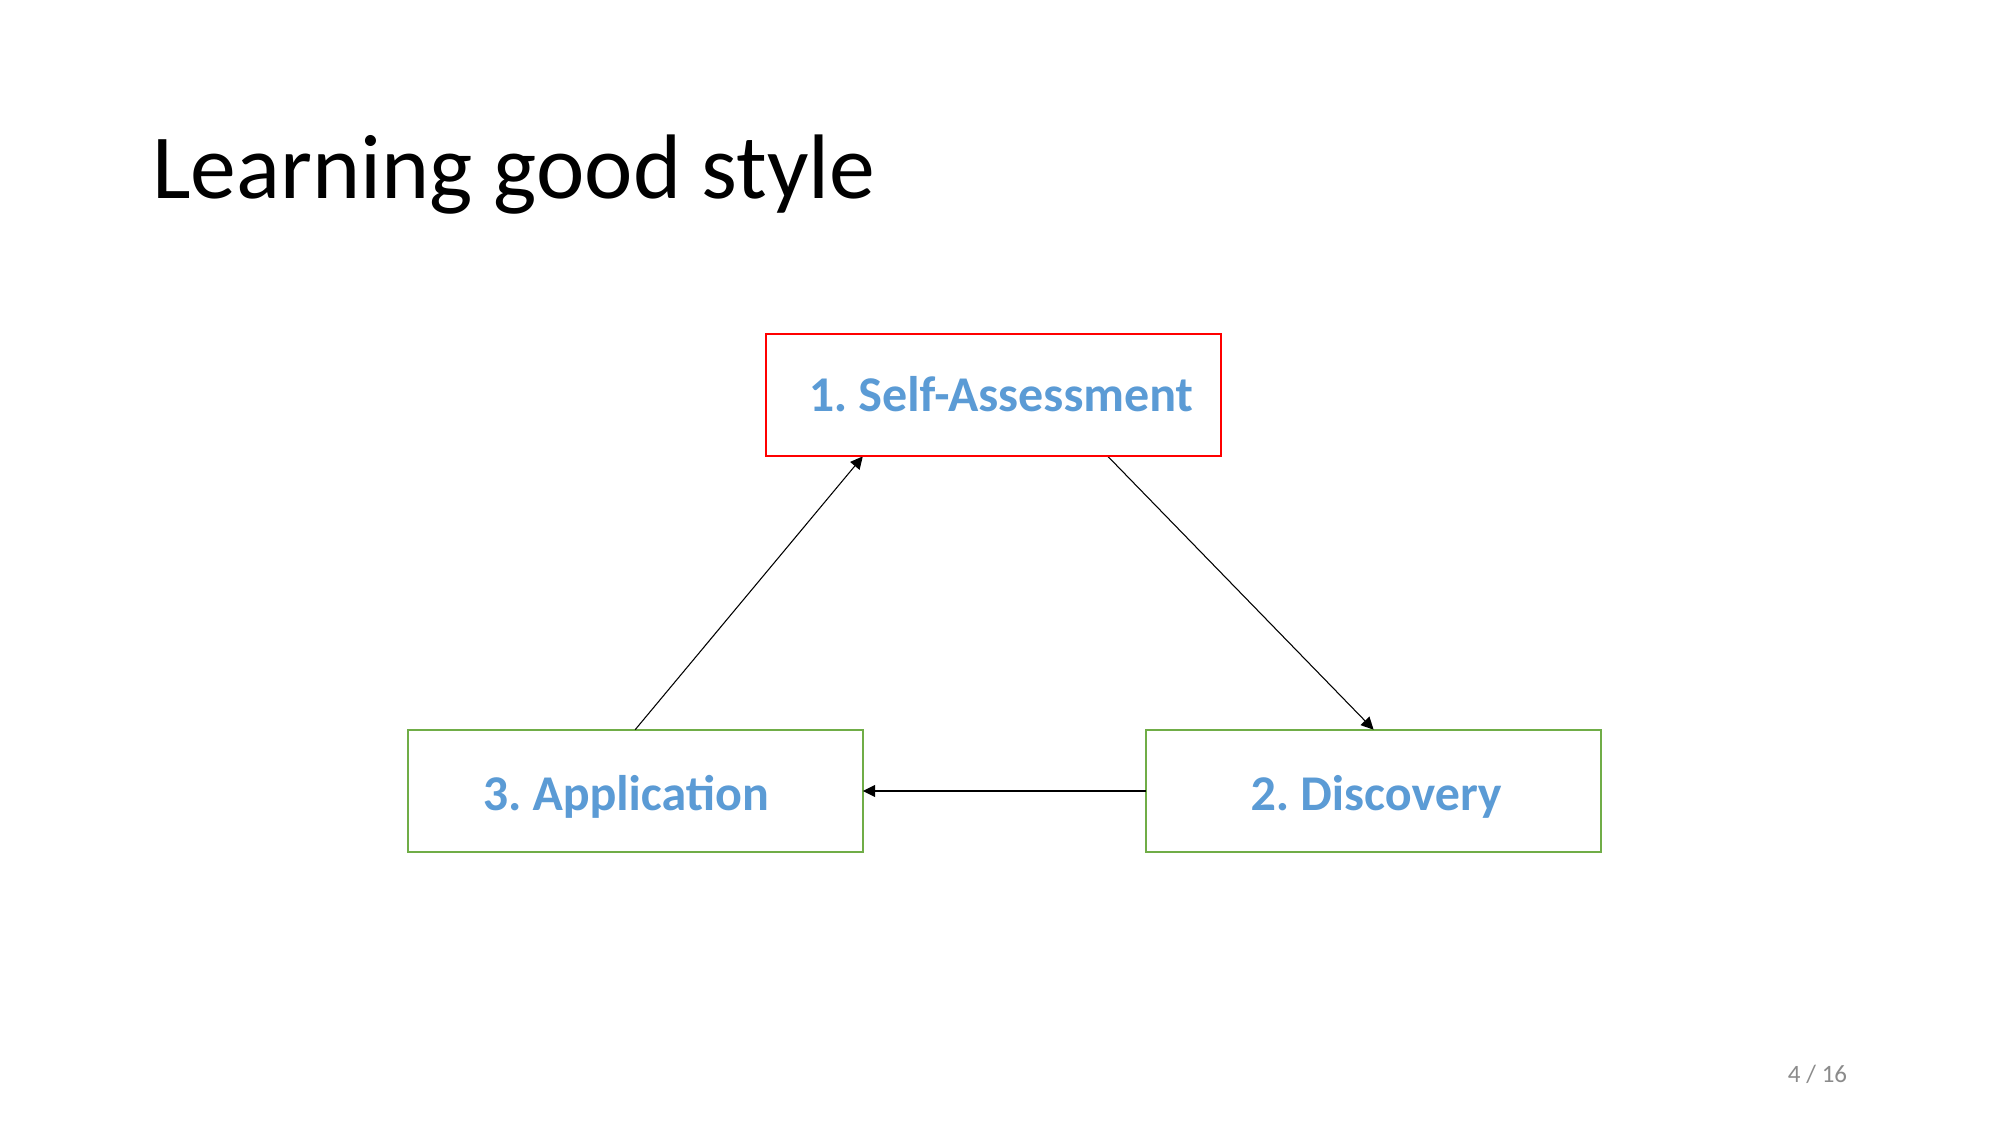

# Learning good style

1. Self-Assessment

3. Application
2. Discovery
4 / 16